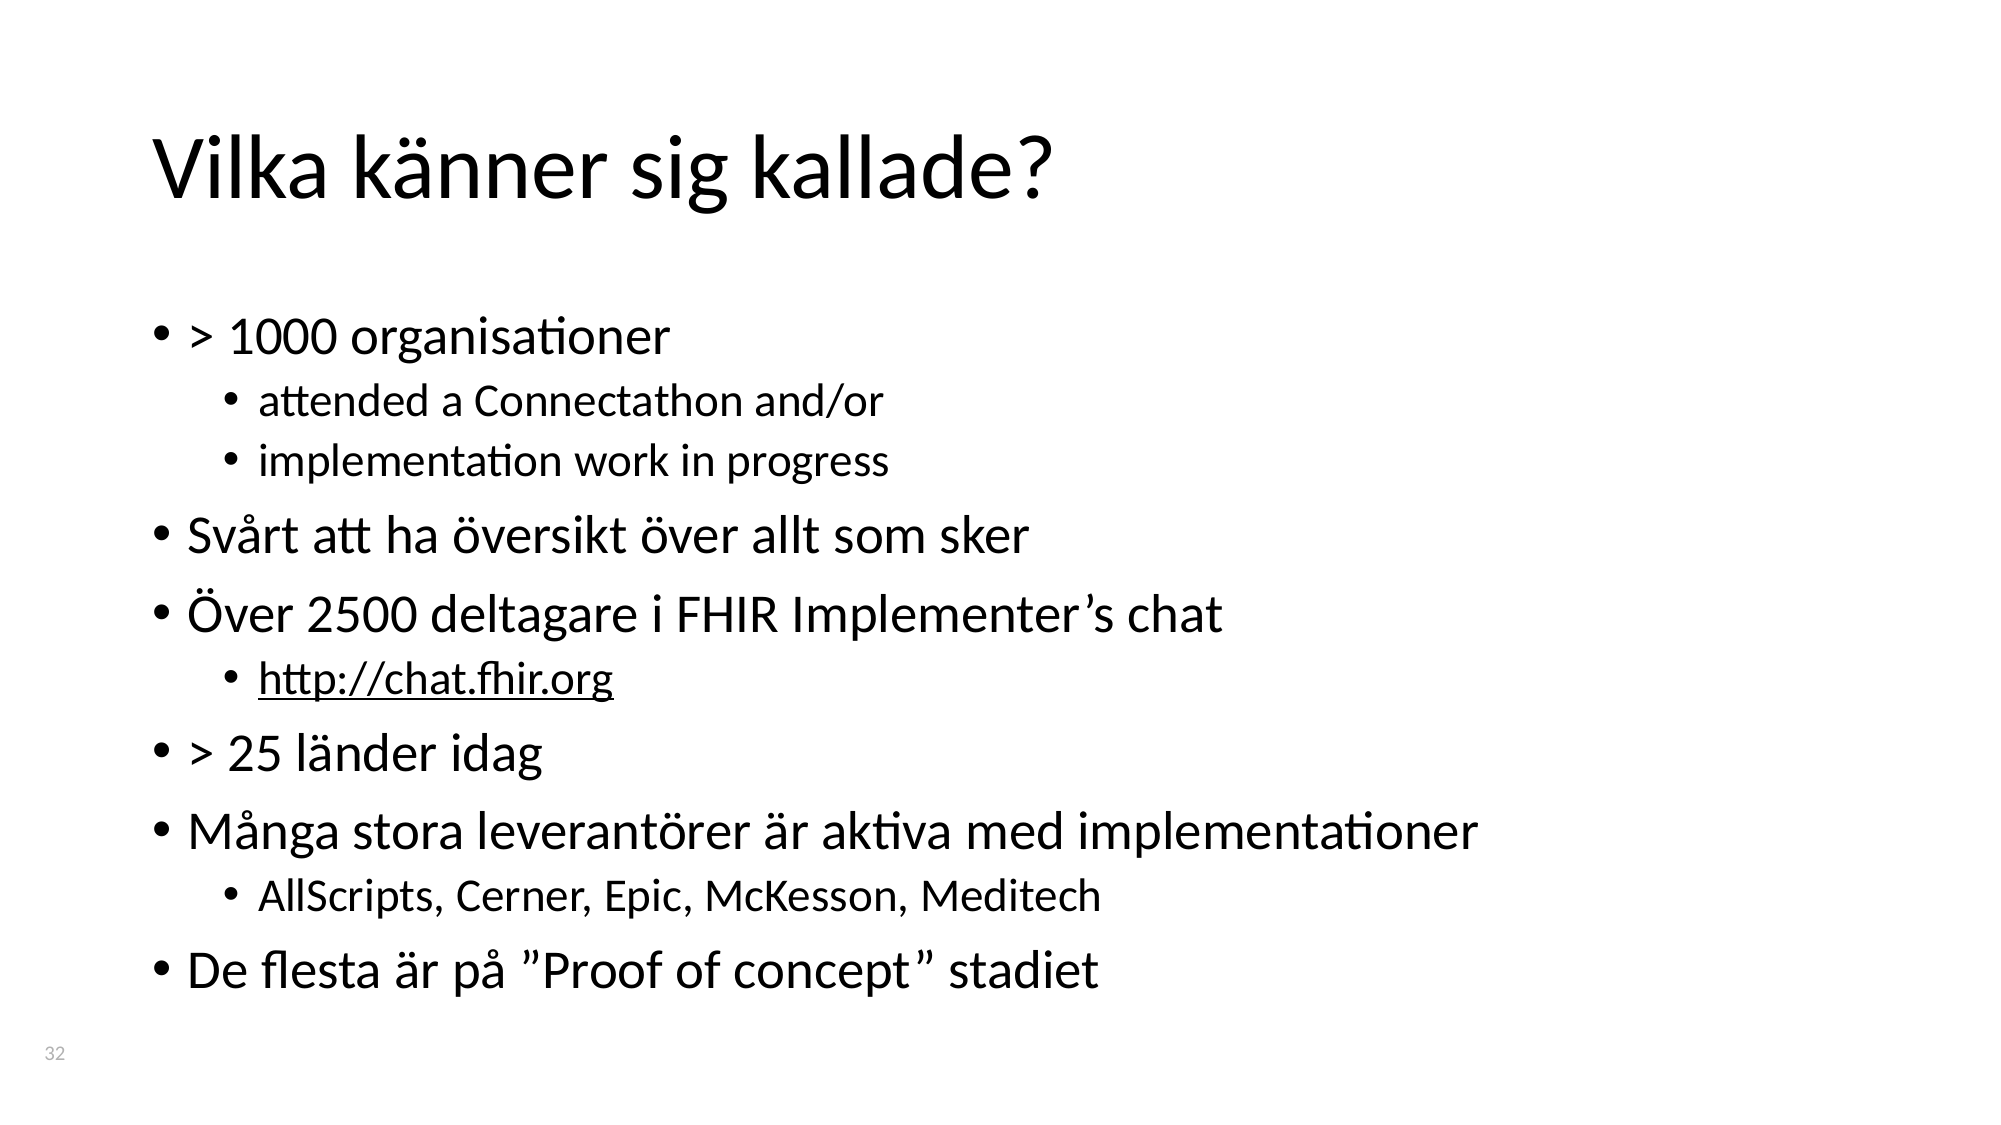

# Vilka känner sig kallade?
> 1000 organisationer
attended a Connectathon and/or
implementation work in progress
Svårt att ha översikt över allt som sker
Över 2500 deltagare i FHIR Implementer’s chat
http://chat.fhir.org
> 25 länder idag
Många stora leverantörer är aktiva med implementationer
AllScripts, Cerner, Epic, McKesson, Meditech
De flesta är på ”Proof of concept” stadiet

32